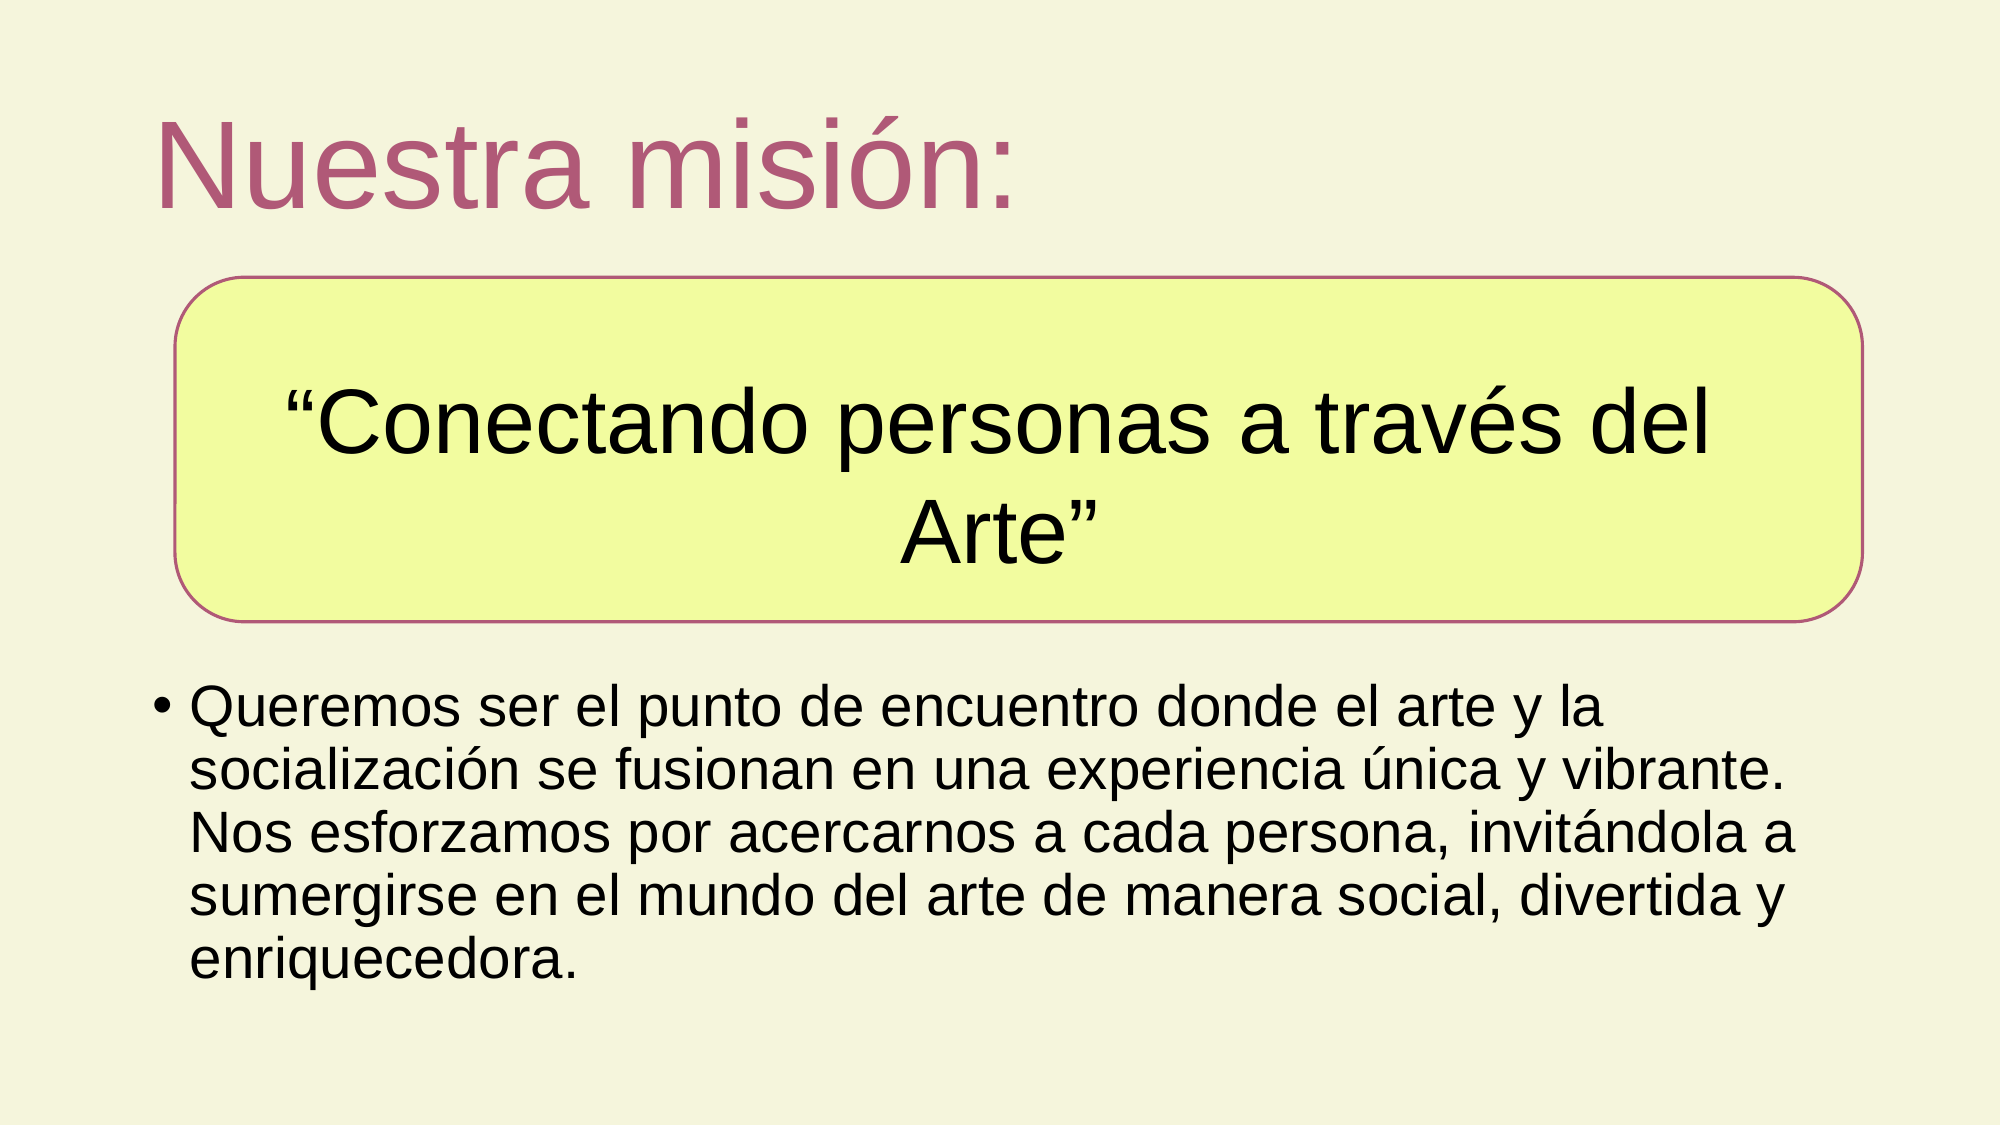

# Nuestra misión:

“Conectando personas a través del Arte”
Queremos ser el punto de encuentro donde el arte y la socialización se fusionan en una experiencia única y vibrante. Nos esforzamos por acercarnos a cada persona, invitándola a sumergirse en el mundo del arte de manera social, divertida y enriquecedora.